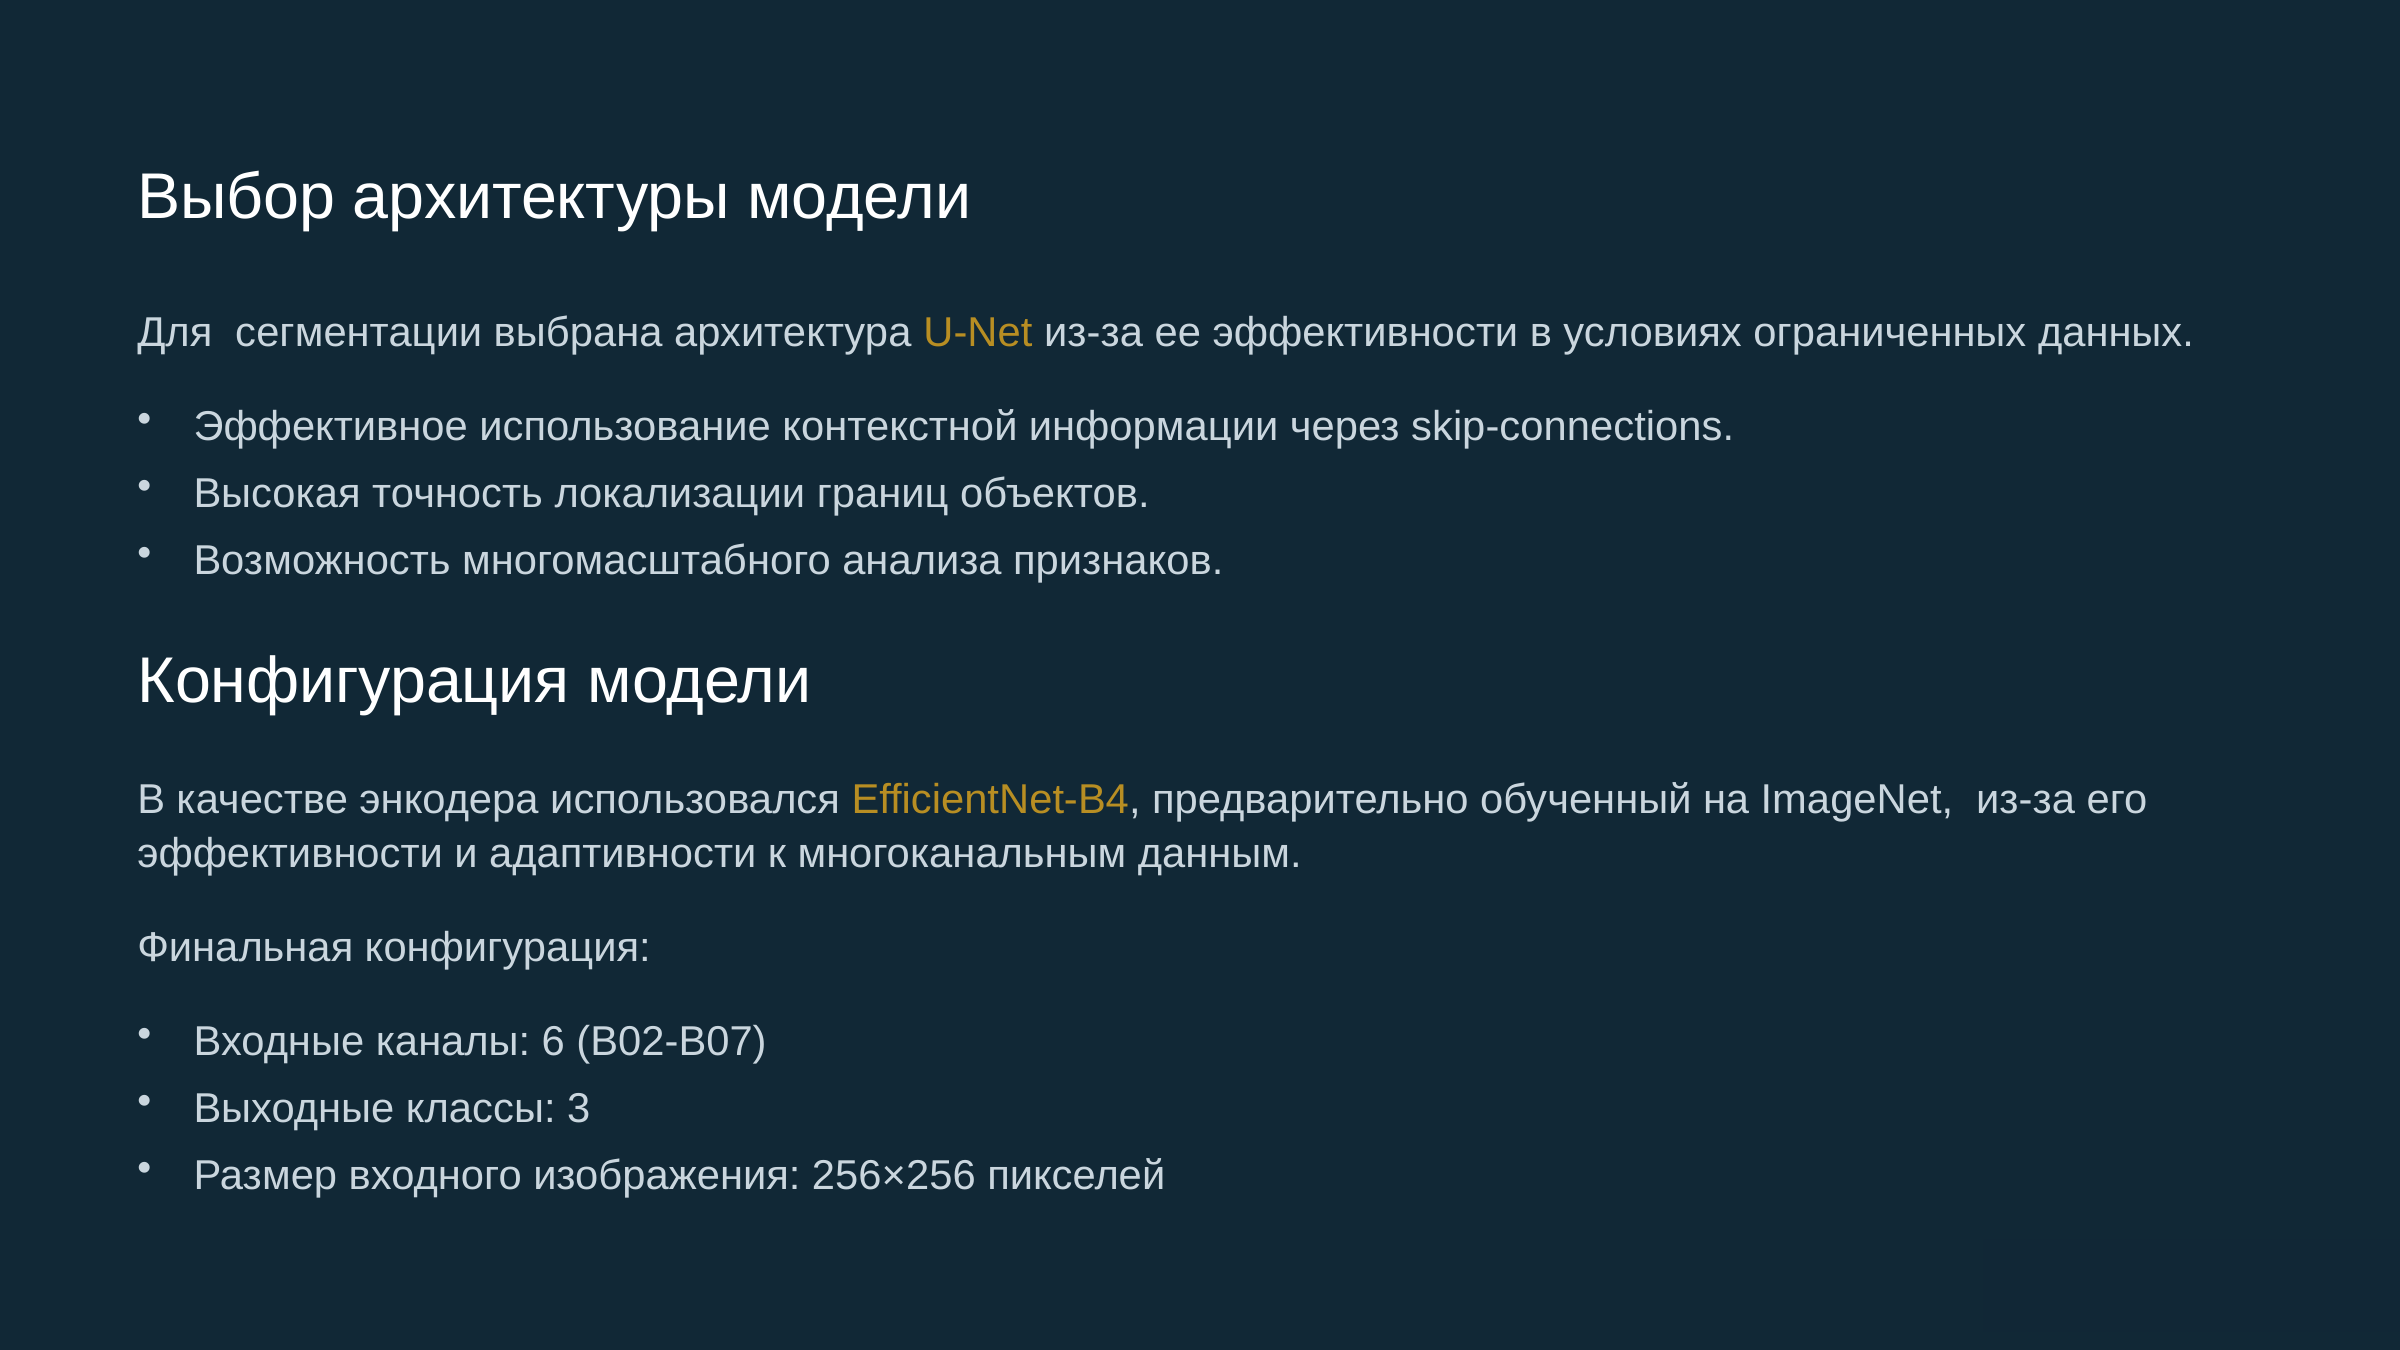

Выбор архитектуры модели
Для  сегментации выбрана архитектура U-Net из-за ее эффективности в условиях ограниченных данных.
Эффективное использование контекстной информации через skip-connections.
Высокая точность локализации границ объектов.
Возможность многомасштабного анализа признаков.
Конфигурация модели
В качестве энкодера использовался EfficientNet-B4, предварительно обученный на ImageNet,  из-за его эффективности и адаптивности к многоканальным данным.
Финальная конфигурация:
Входные каналы: 6 (B02-B07)
Выходные классы: 3
Размер входного изображения: 256×256 пикселей